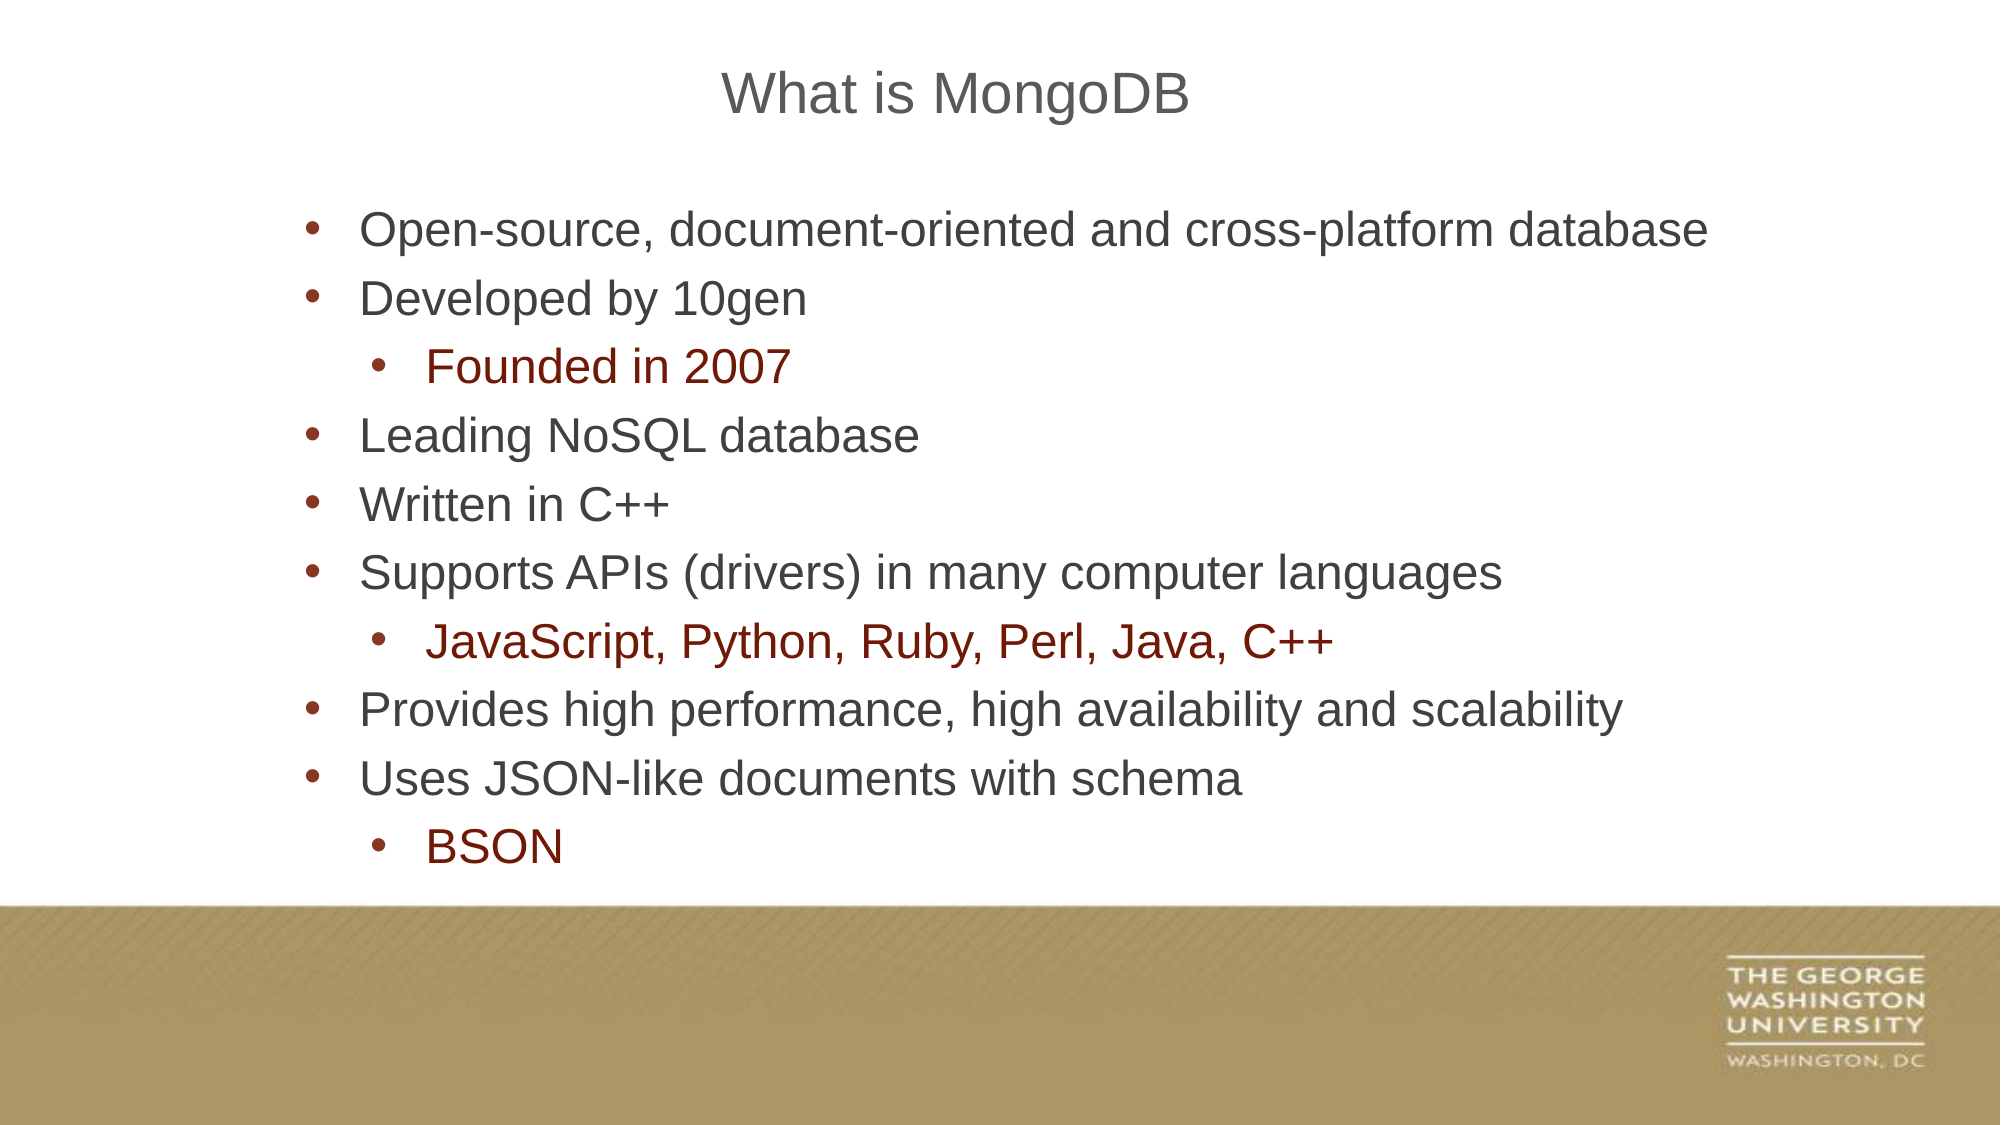

What is MongoDB

Open-source, document-oriented and cross-platform database
Developed by 10gen
Founded in 2007
Leading NoSQL database
Written in C++
Supports APIs (drivers) in many computer languages
JavaScript, Python, Ruby, Perl, Java, C++
Provides high performance, high availability and scalability
Uses JSON-like documents with schema
BSON